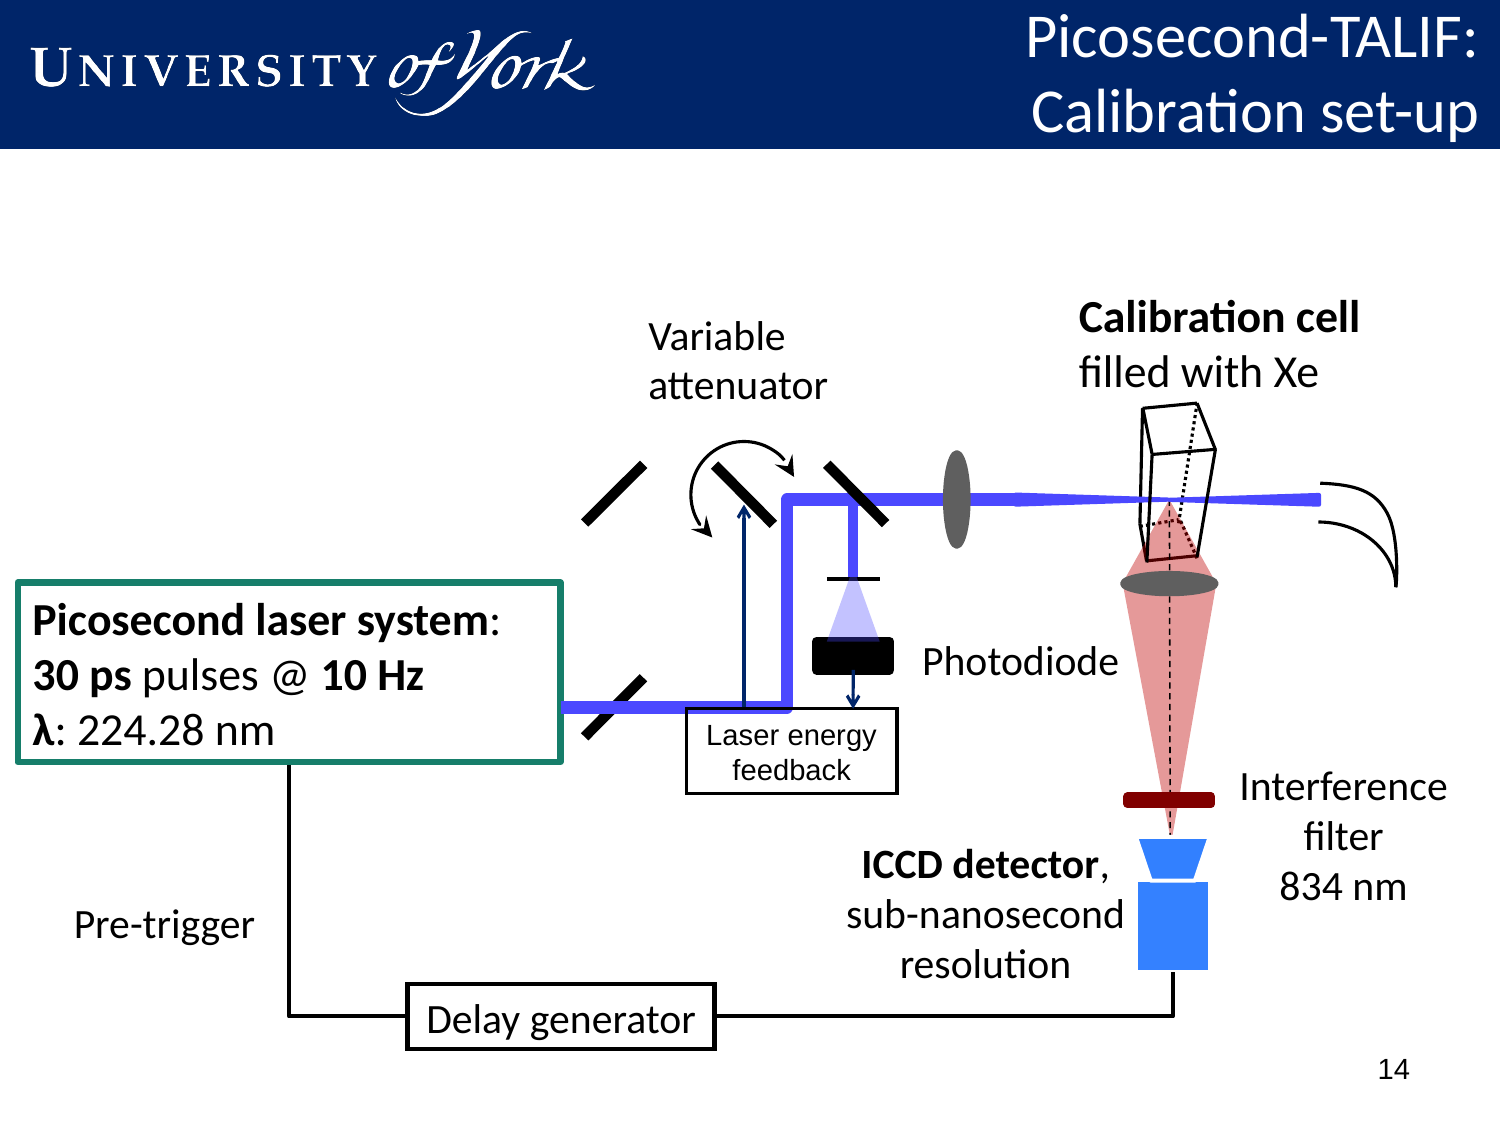

Picosecond-TALIF:
Calibration set-up
Calibration cell
filled with Xe
Variable
attenuator

Laser energy
feedback

Picosecond laser system:
30 ps pulses @ 10 Hz
λ: 224.28 nm
Photodiode

Interference
filter
834 nm

ICCD detector,
sub-nanosecond
resolution

Pre-trigger
Delay generator
14